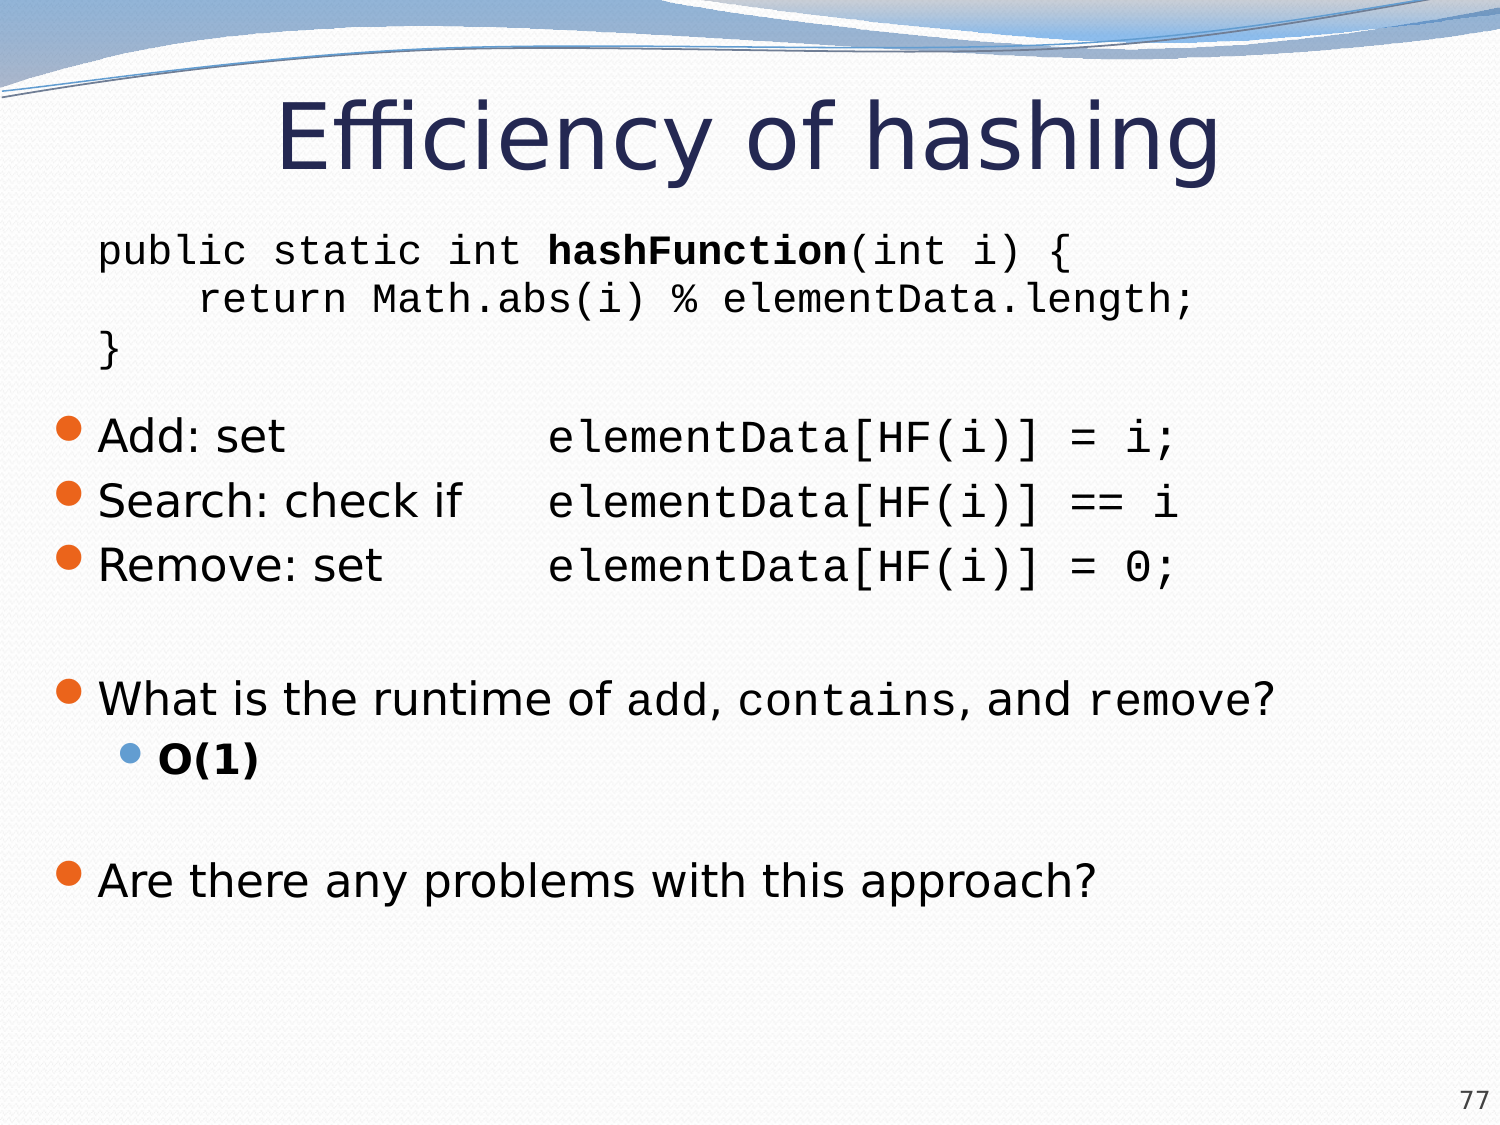

# Efficiency of hashing
	public static int hashFunction(int i) {
	    return Math.abs(i) % elementData.length;
	}

Add: set	elementData[HF(i)] = i;
Search: check if	elementData[HF(i)] == i
Remove: set	elementData[HF(i)] = 0;

What is the runtime of add, contains, and remove?
O(1)

Are there any problems with this approach?